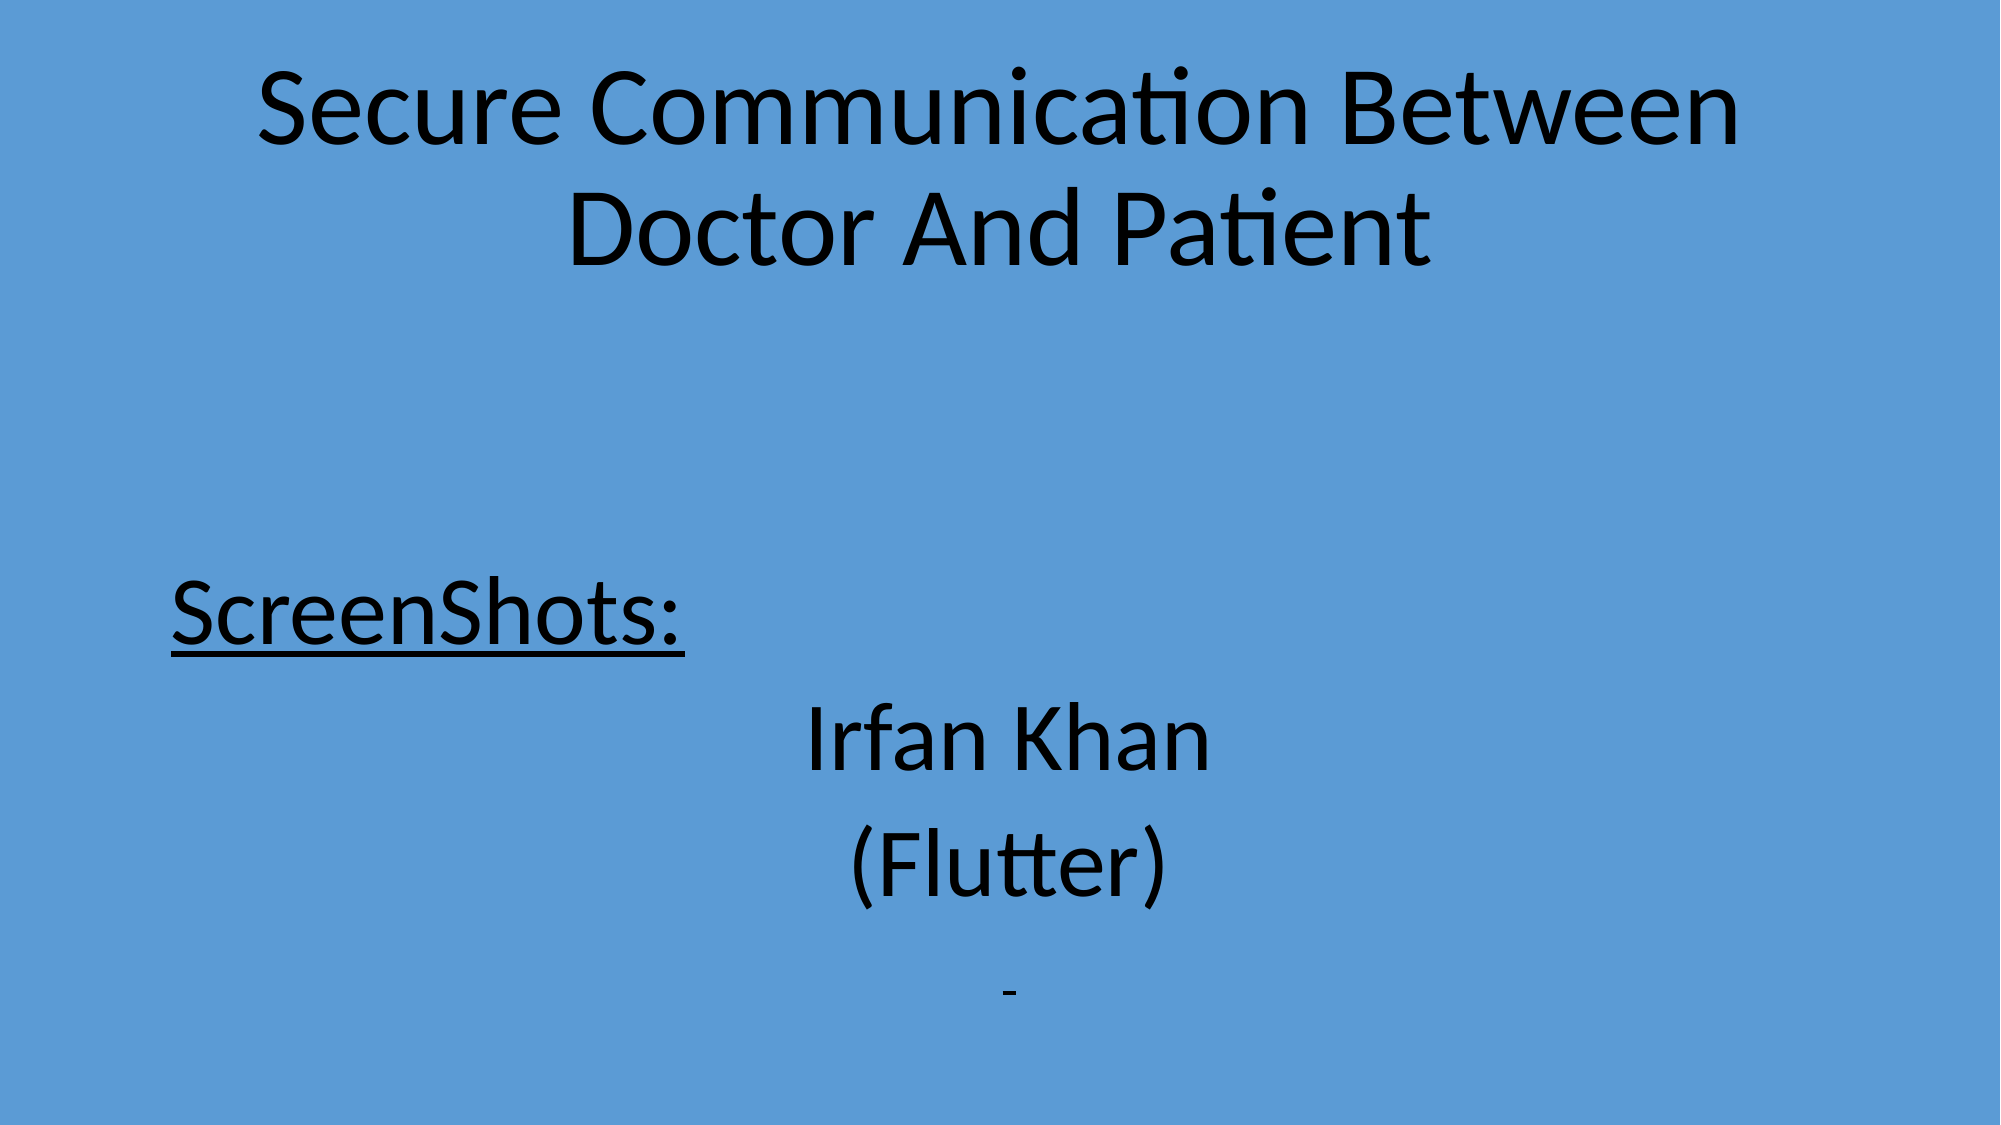

# Secure Communication Between Doctor And Patient

ScreenShots:
Irfan Khan
(Flutter)